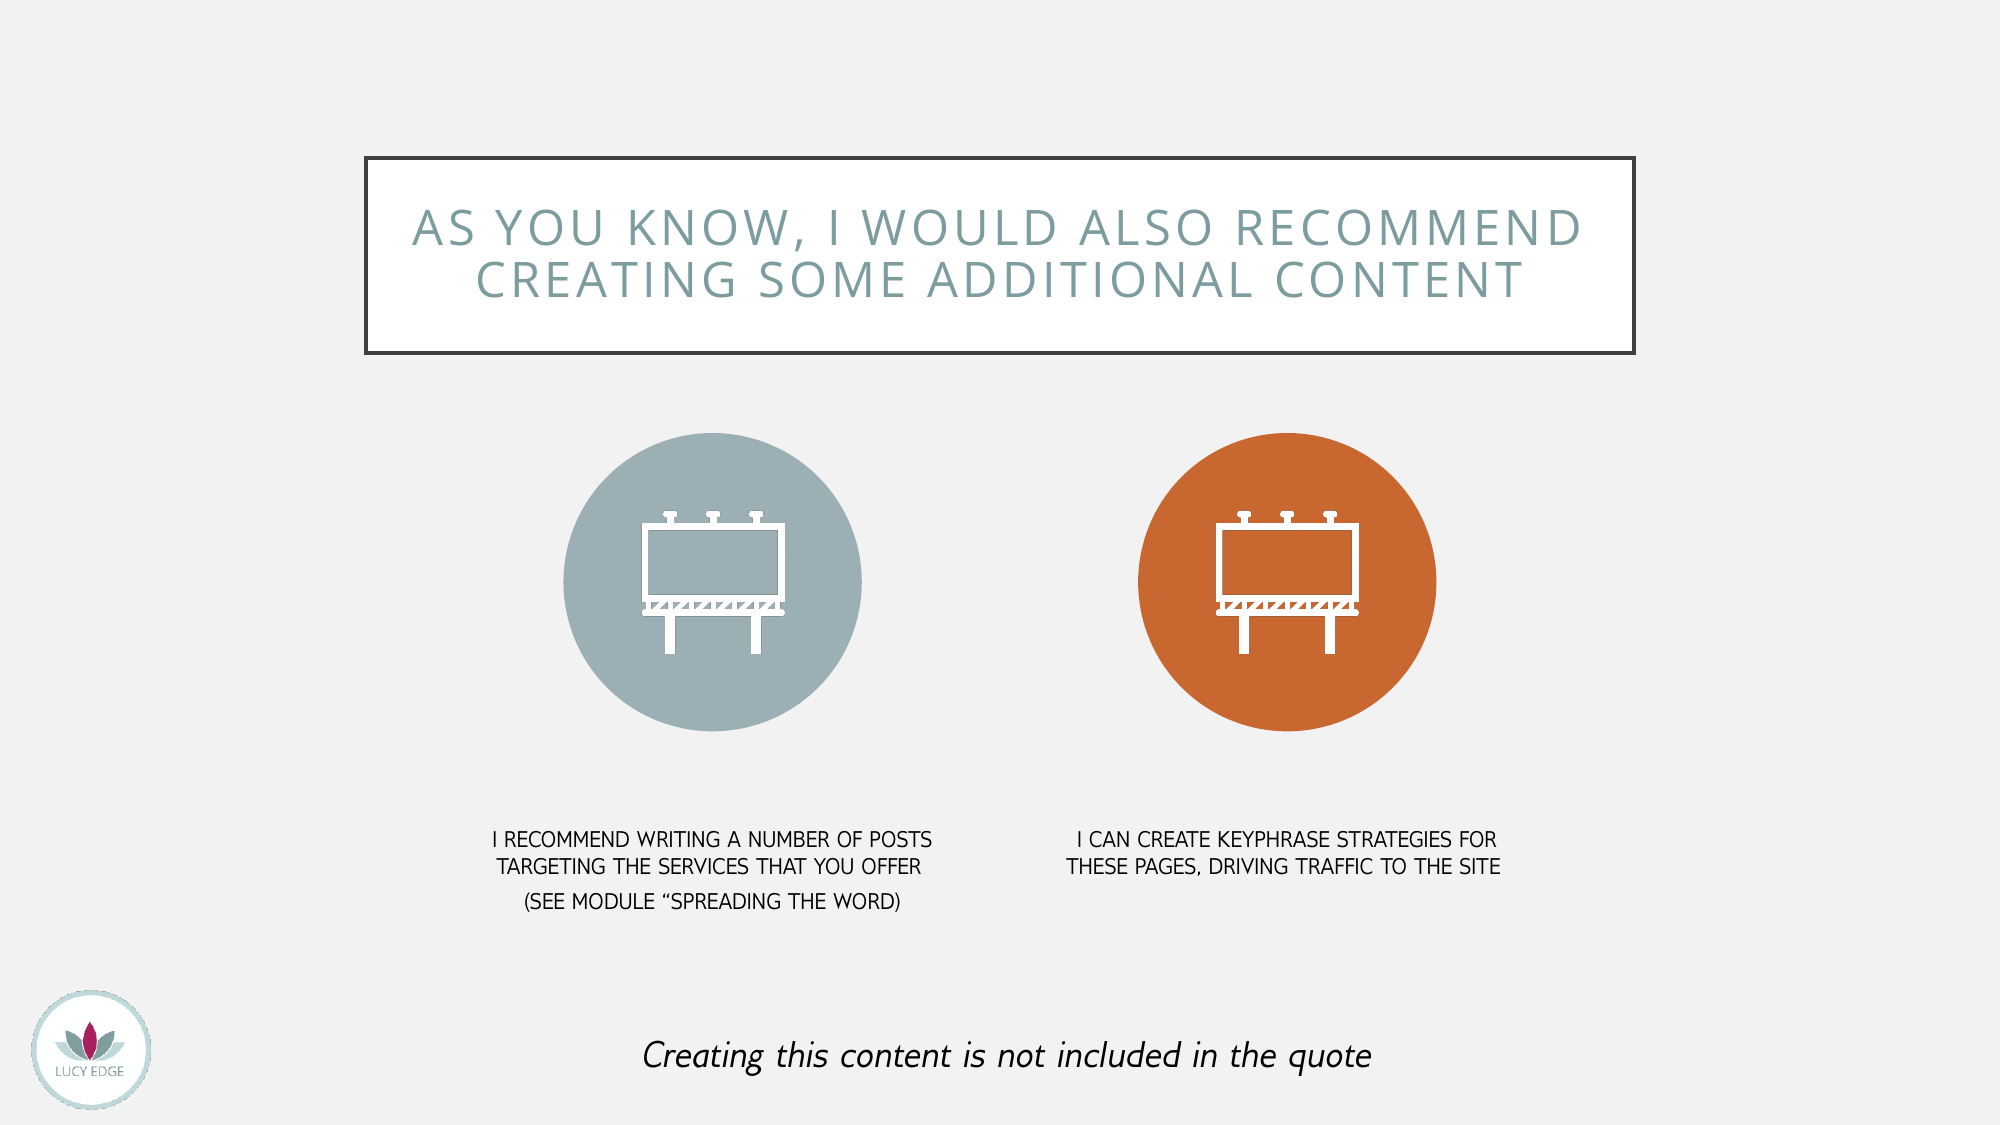

# As you know, I would also recommend creating some additional content
I recommend writing a number of posts targeting the services that you offer
(see module “Spreading the word)
I can create keyphrase strategies for these pages, driving traffic to the site
Creating this content is not included in the quote